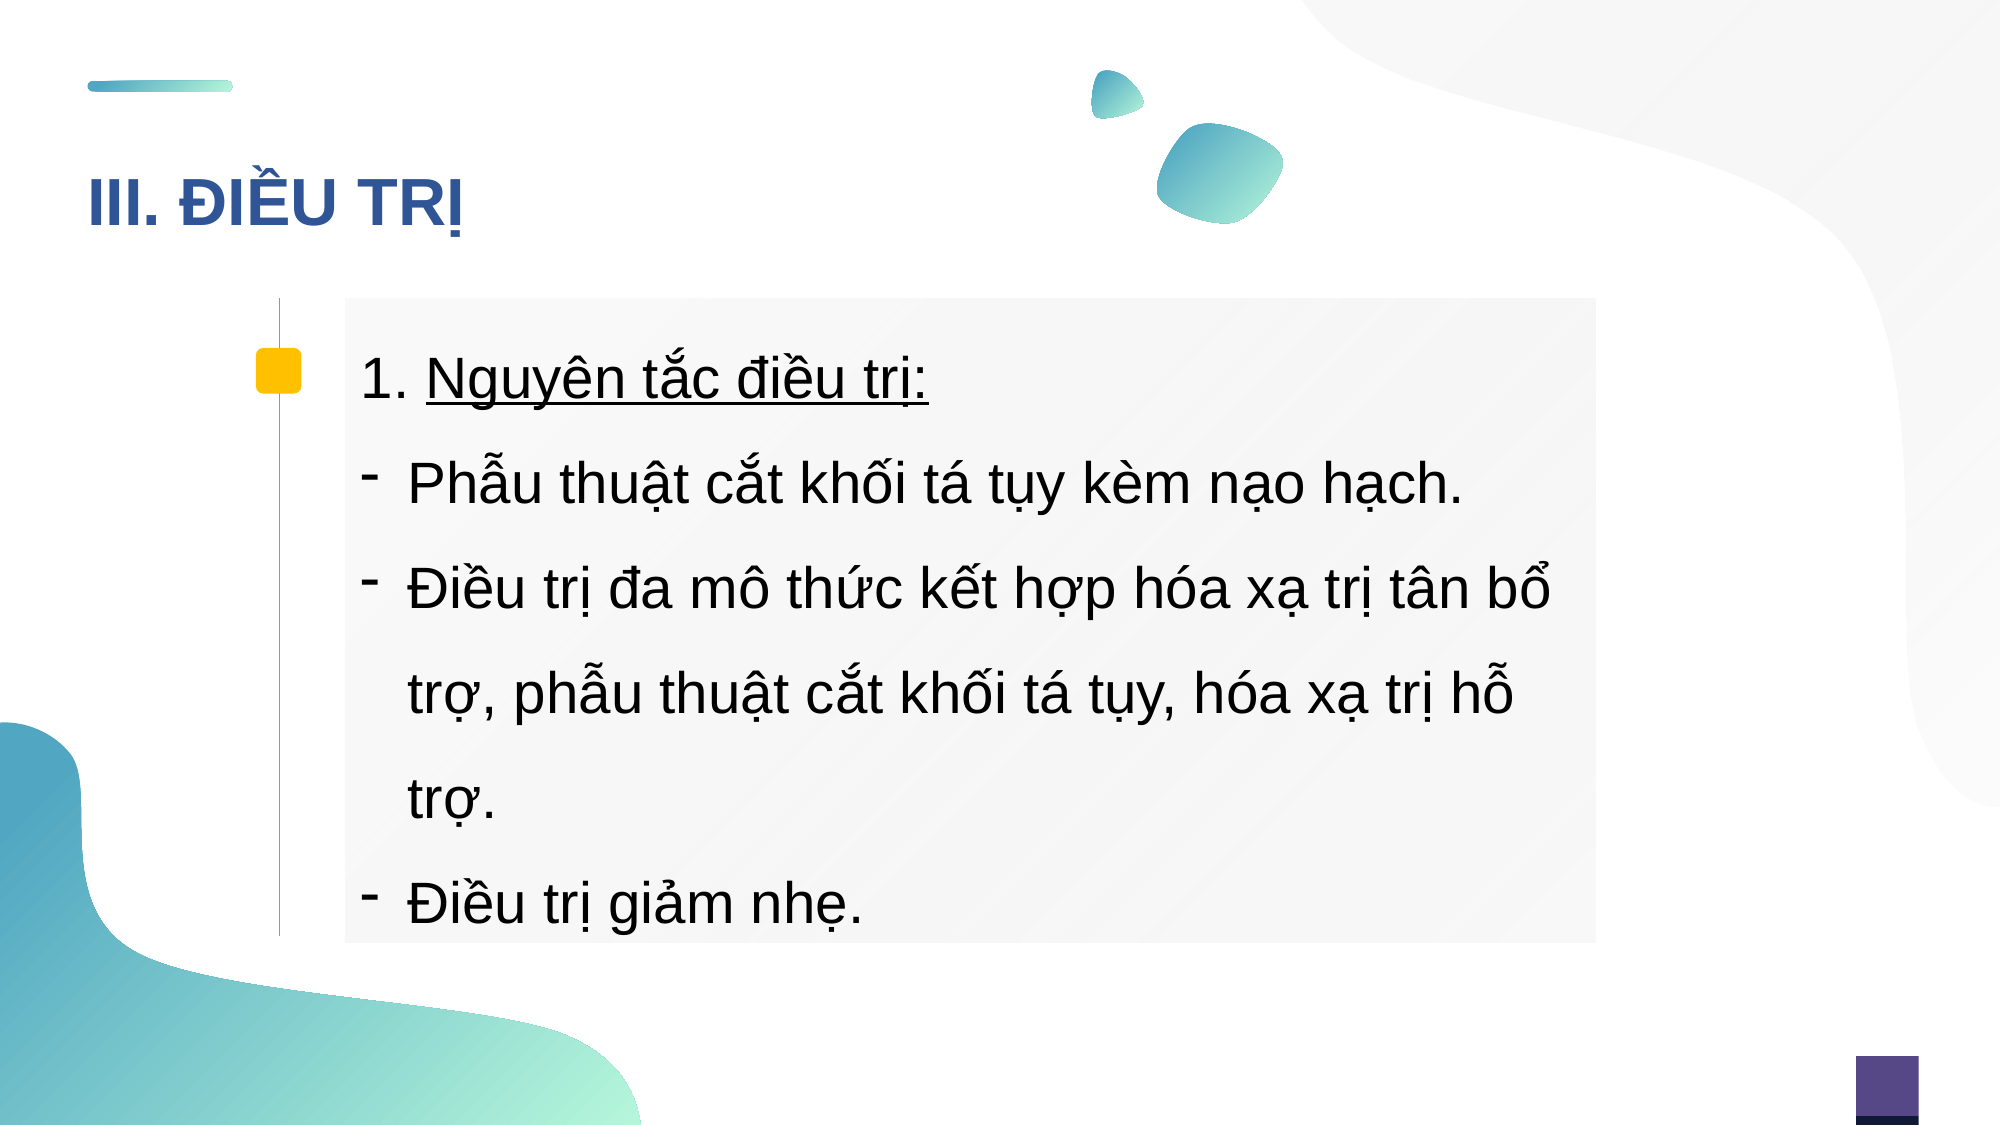

III. ĐIỀU TRỊ

1. Nguyên tắc điều trị:
Phẫu thuật cắt khối tá tụy kèm nạo hạch.
Điều trị đa mô thức kết hợp hóa xạ trị tân bổ trợ, phẫu thuật cắt khối tá tụy, hóa xạ trị hỗ trợ.
Điều trị giảm nhẹ.